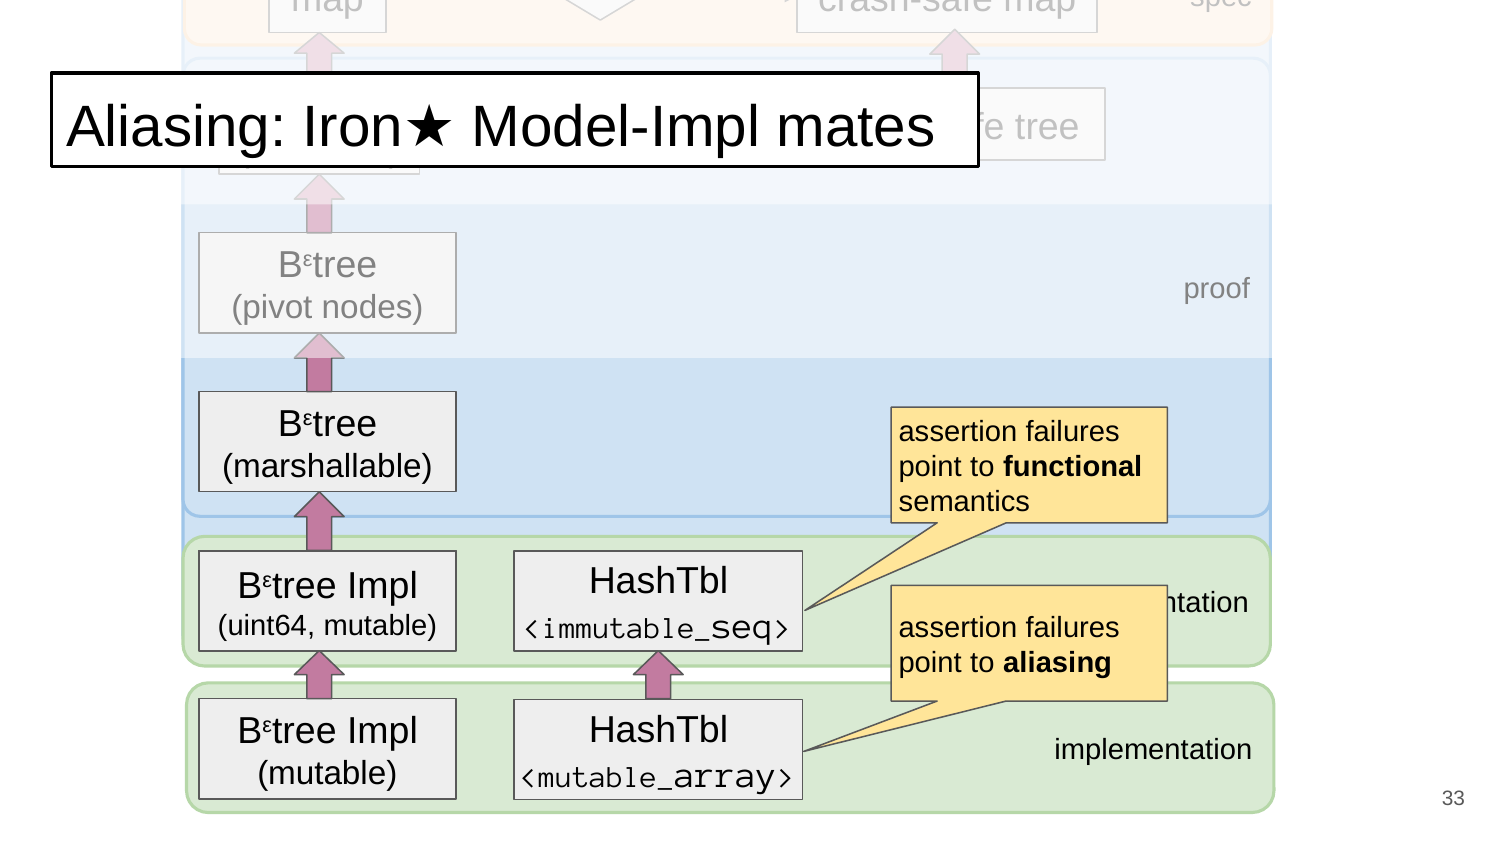

proof
spec

map
crash-safe map

Block Cache
crash-safe tree

Bεtree
(∞ nodes)
proof
# Aliasing: Iron★ Model-Impl mates

Bεtree
(pivot nodes)

Bεtree
(marshallable)
assertion failures
point to functional
semantics

implementation
Bεtree Model
(uint64)
Bεtree Impl
(uint64, mutable)
HashTbl
<immutable_seq>

HashTbl
<mutable_array>
assertion failures
point to aliasing

implementation
Bεtree Impl
(mutable)
33